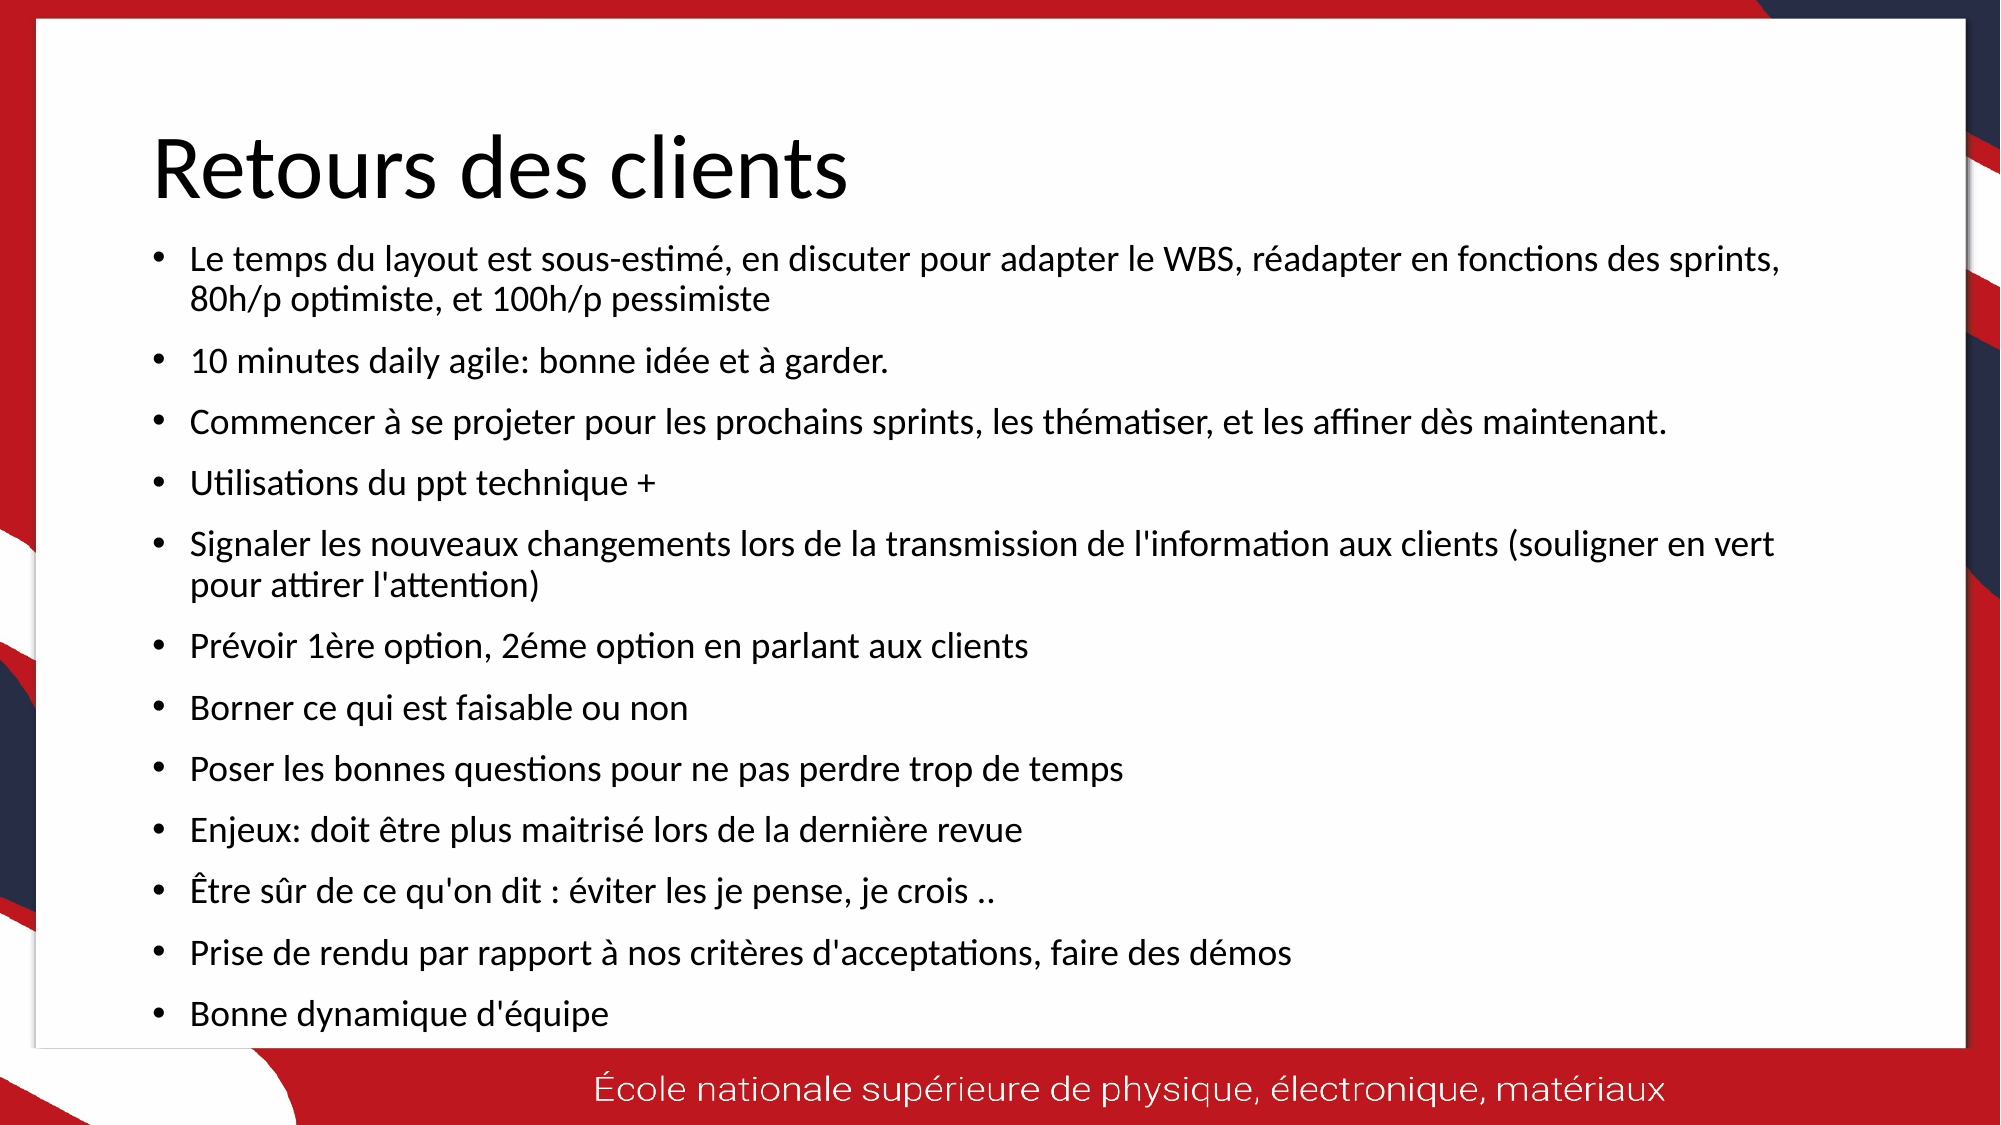

# Retours des clients
Le temps du layout est sous-estimé, en discuter pour adapter le WBS, réadapter en fonctions des sprints, 80h/p optimiste, et 100h/p pessimiste
10 minutes daily agile: bonne idée et à garder.
Commencer à se projeter pour les prochains sprints, les thématiser, et les affiner dès maintenant.
Utilisations du ppt technique +
Signaler les nouveaux changements lors de la transmission de l'information aux clients (souligner en vert pour attirer l'attention)
Prévoir 1ère option, 2éme option en parlant aux clients
Borner ce qui est faisable ou non
Poser les bonnes questions pour ne pas perdre trop de temps
Enjeux: doit être plus maitrisé lors de la dernière revue
Être sûr de ce qu'on dit : éviter les je pense, je crois ..
Prise de rendu par rapport à nos critères d'acceptations, faire des démos
Bonne dynamique d'équipe

69